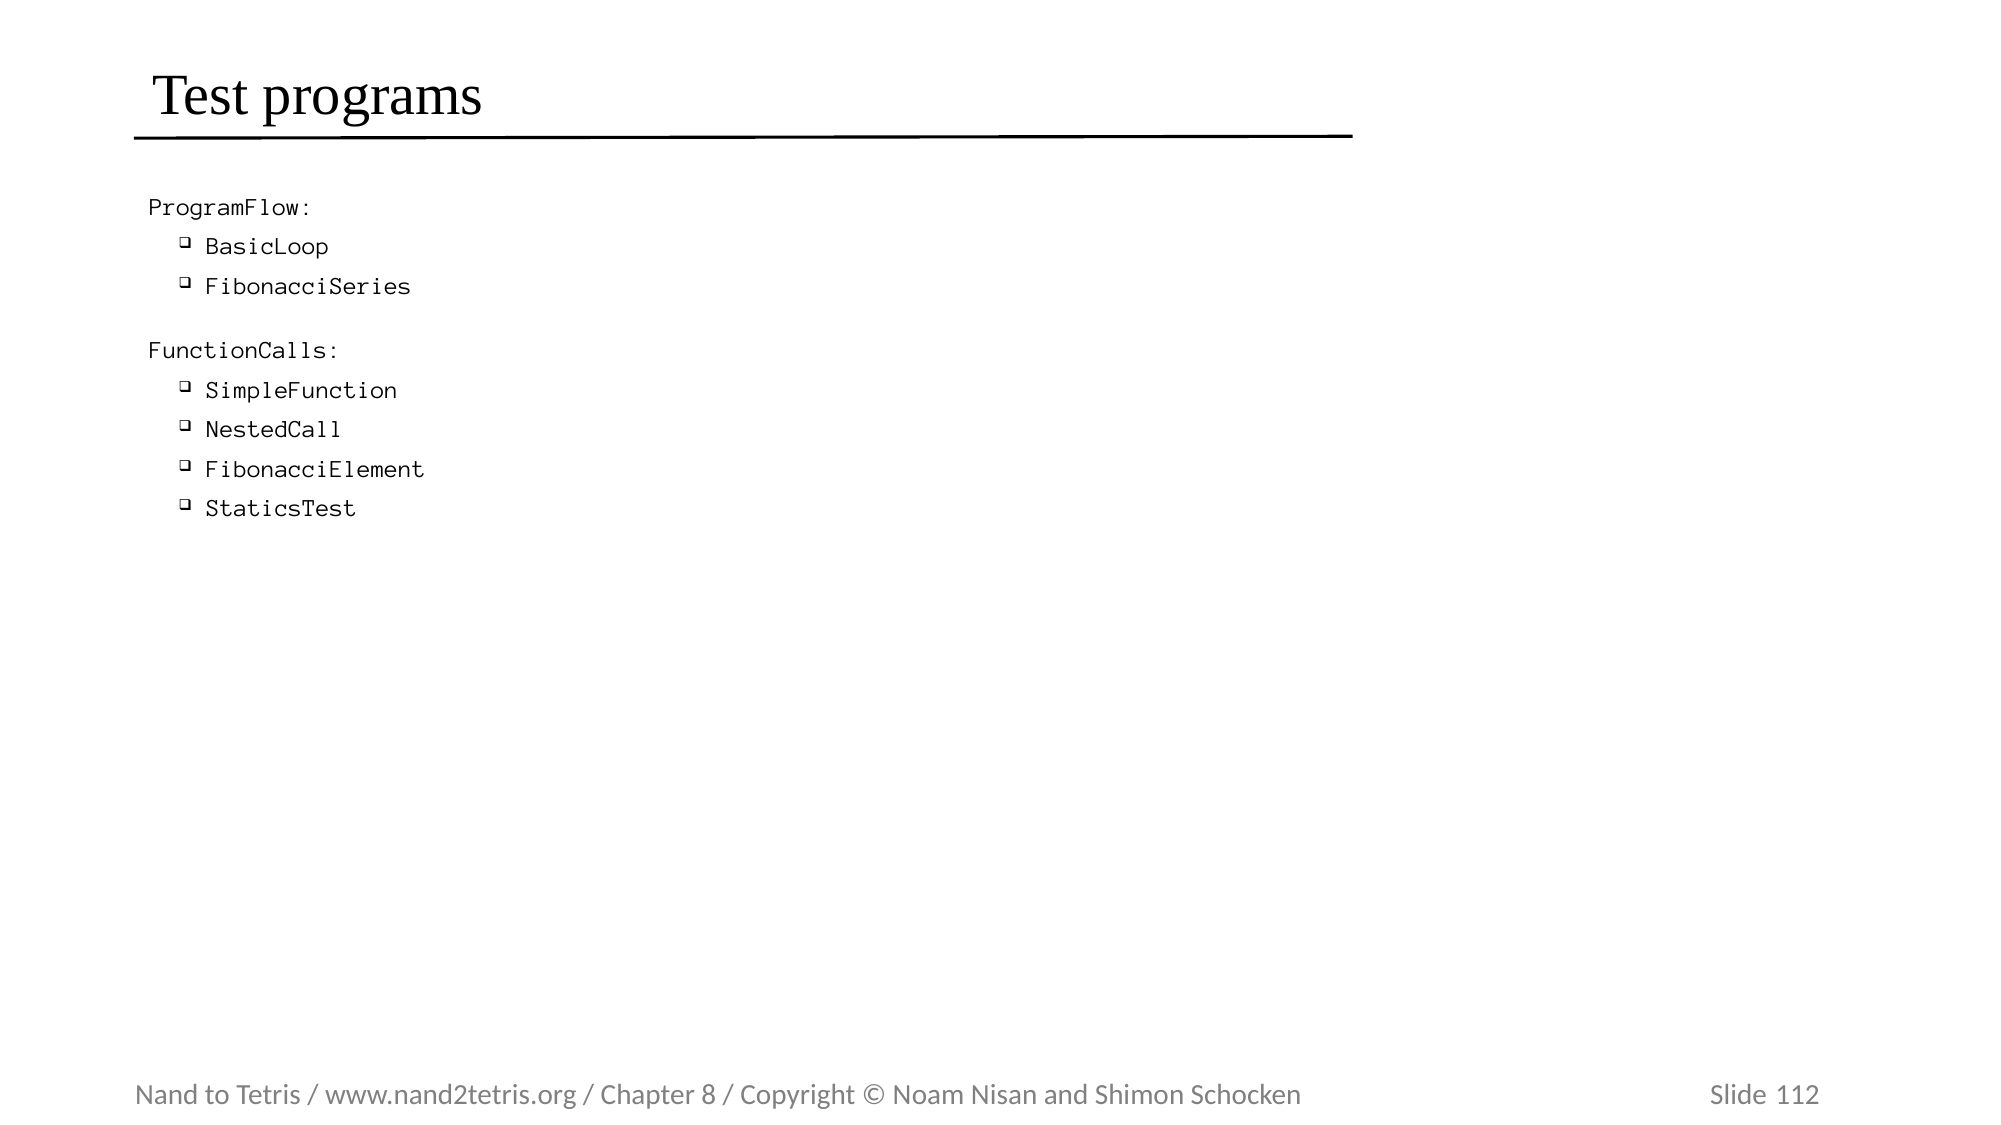

# Test programs

ProgramFlow:
BasicLoop
FibonacciSeries
FunctionCalls:
SimpleFunction
NestedCall
FibonacciElement
StaticsTest